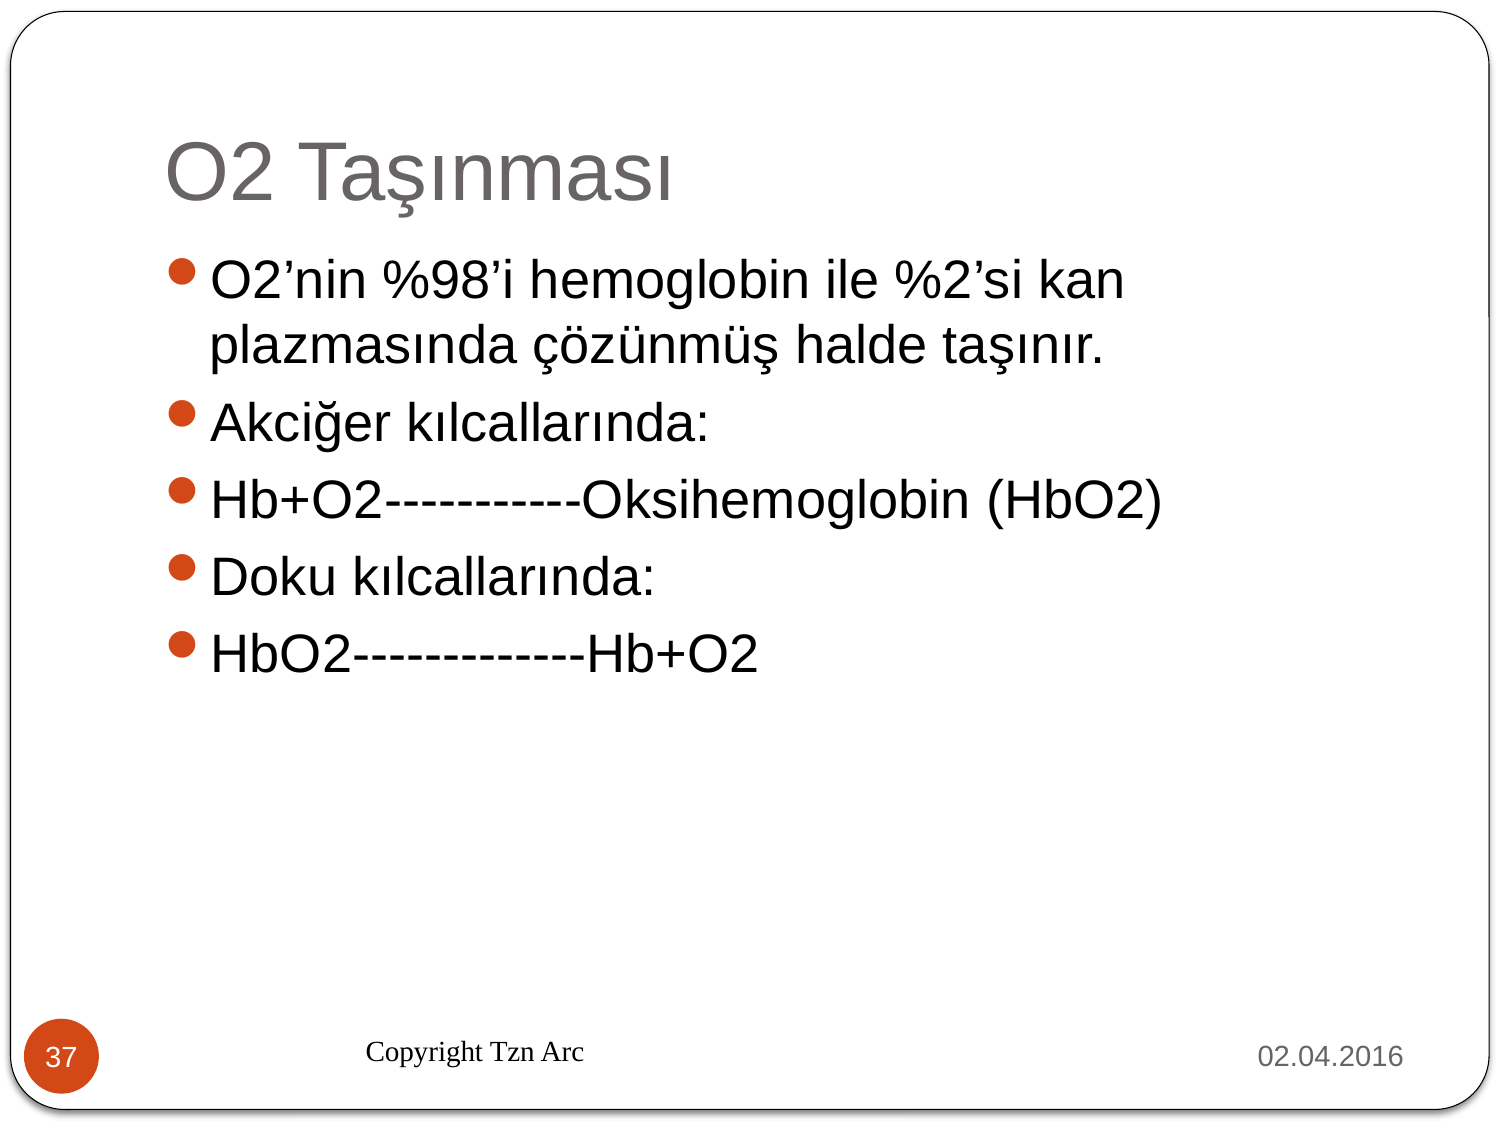

# O2 Taşınması
O2’nin %98’i hemoglobin ile %2’si kan plazmasında çözünmüş halde taşınır.
Akciğer kılcallarında:
Hb+O2-----------Oksihemoglobin (HbO2)
Doku kılcallarında:
HbO2-------------Hb+O2
Copyright Tzn Arc
02.04.2016
37